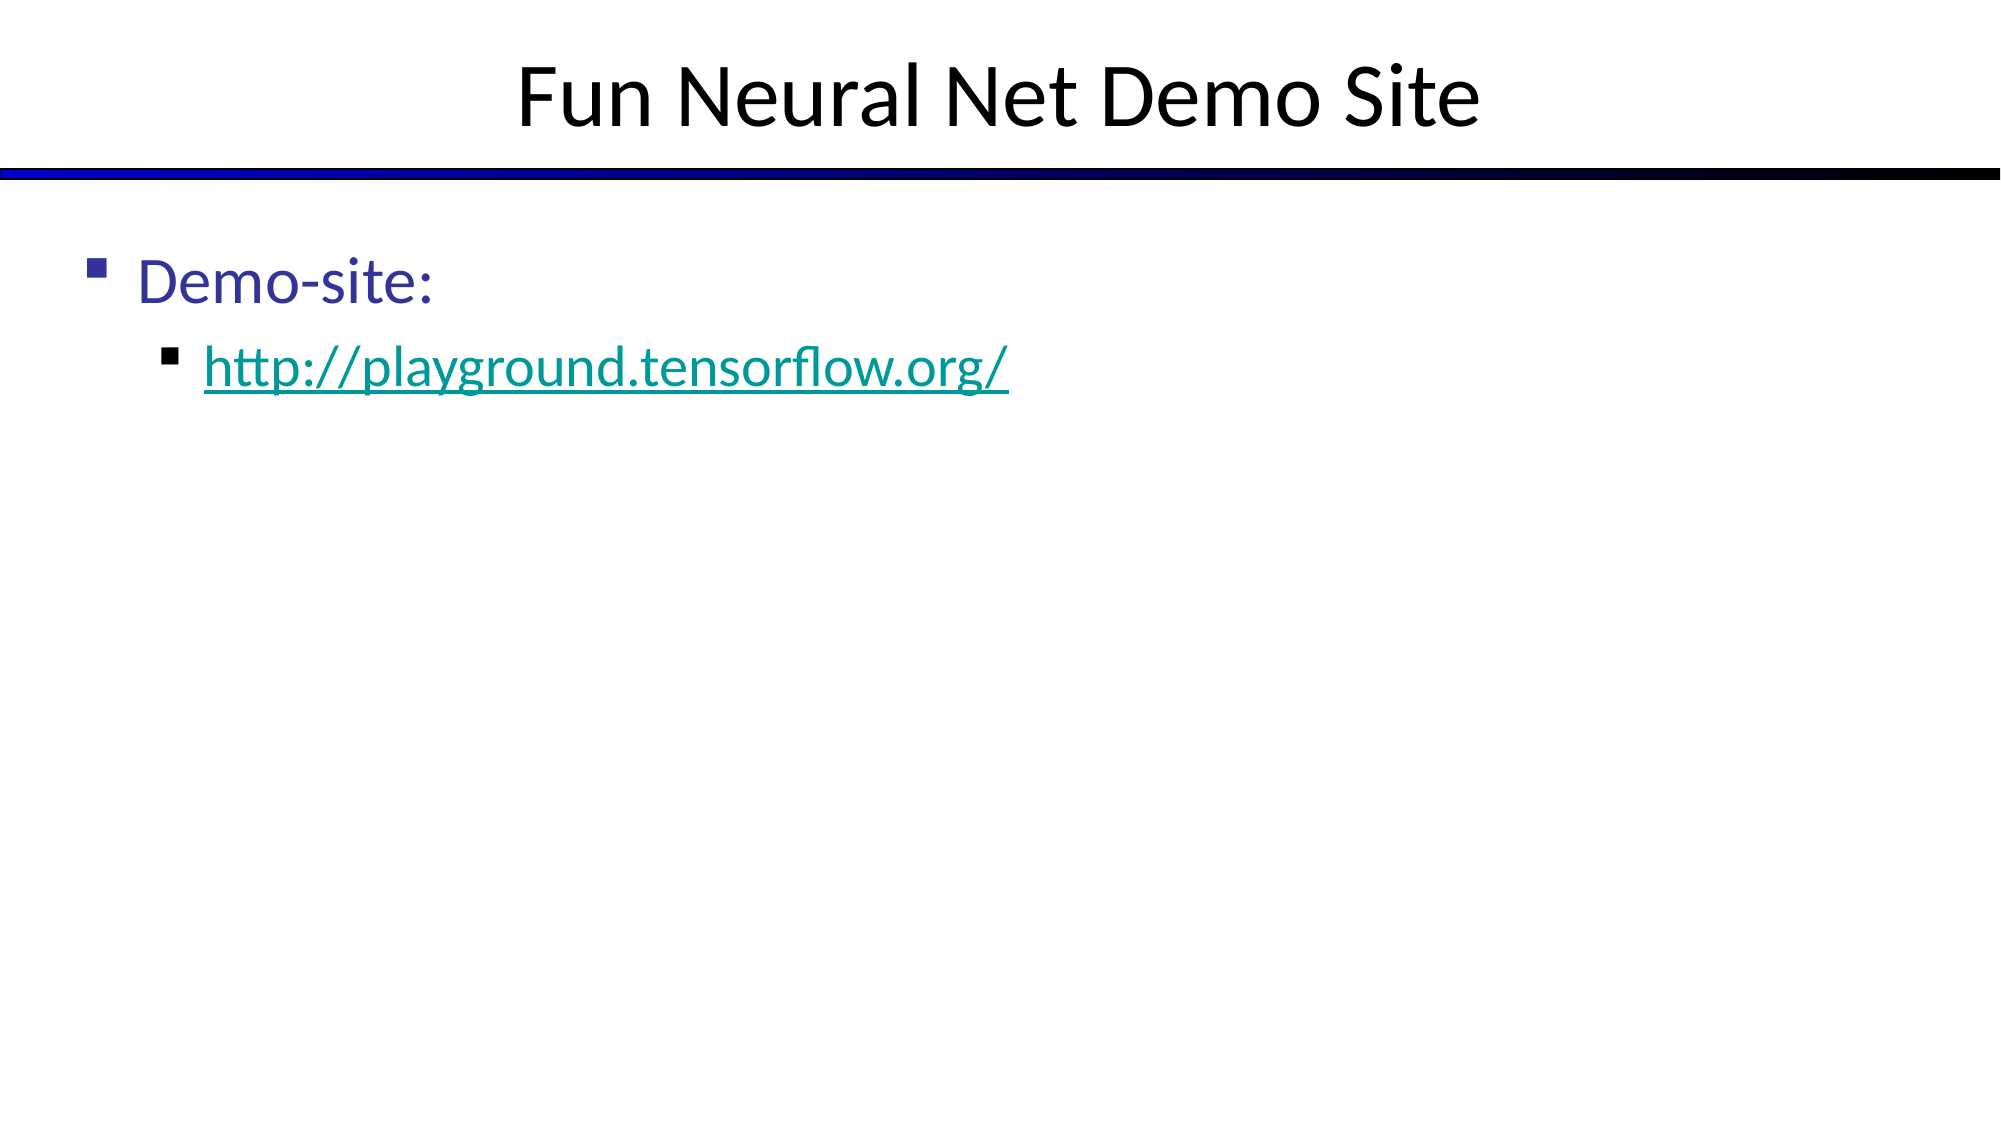

# Fun Neural Net Demo Site
Demo-site:
http://playground.tensorflow.org/